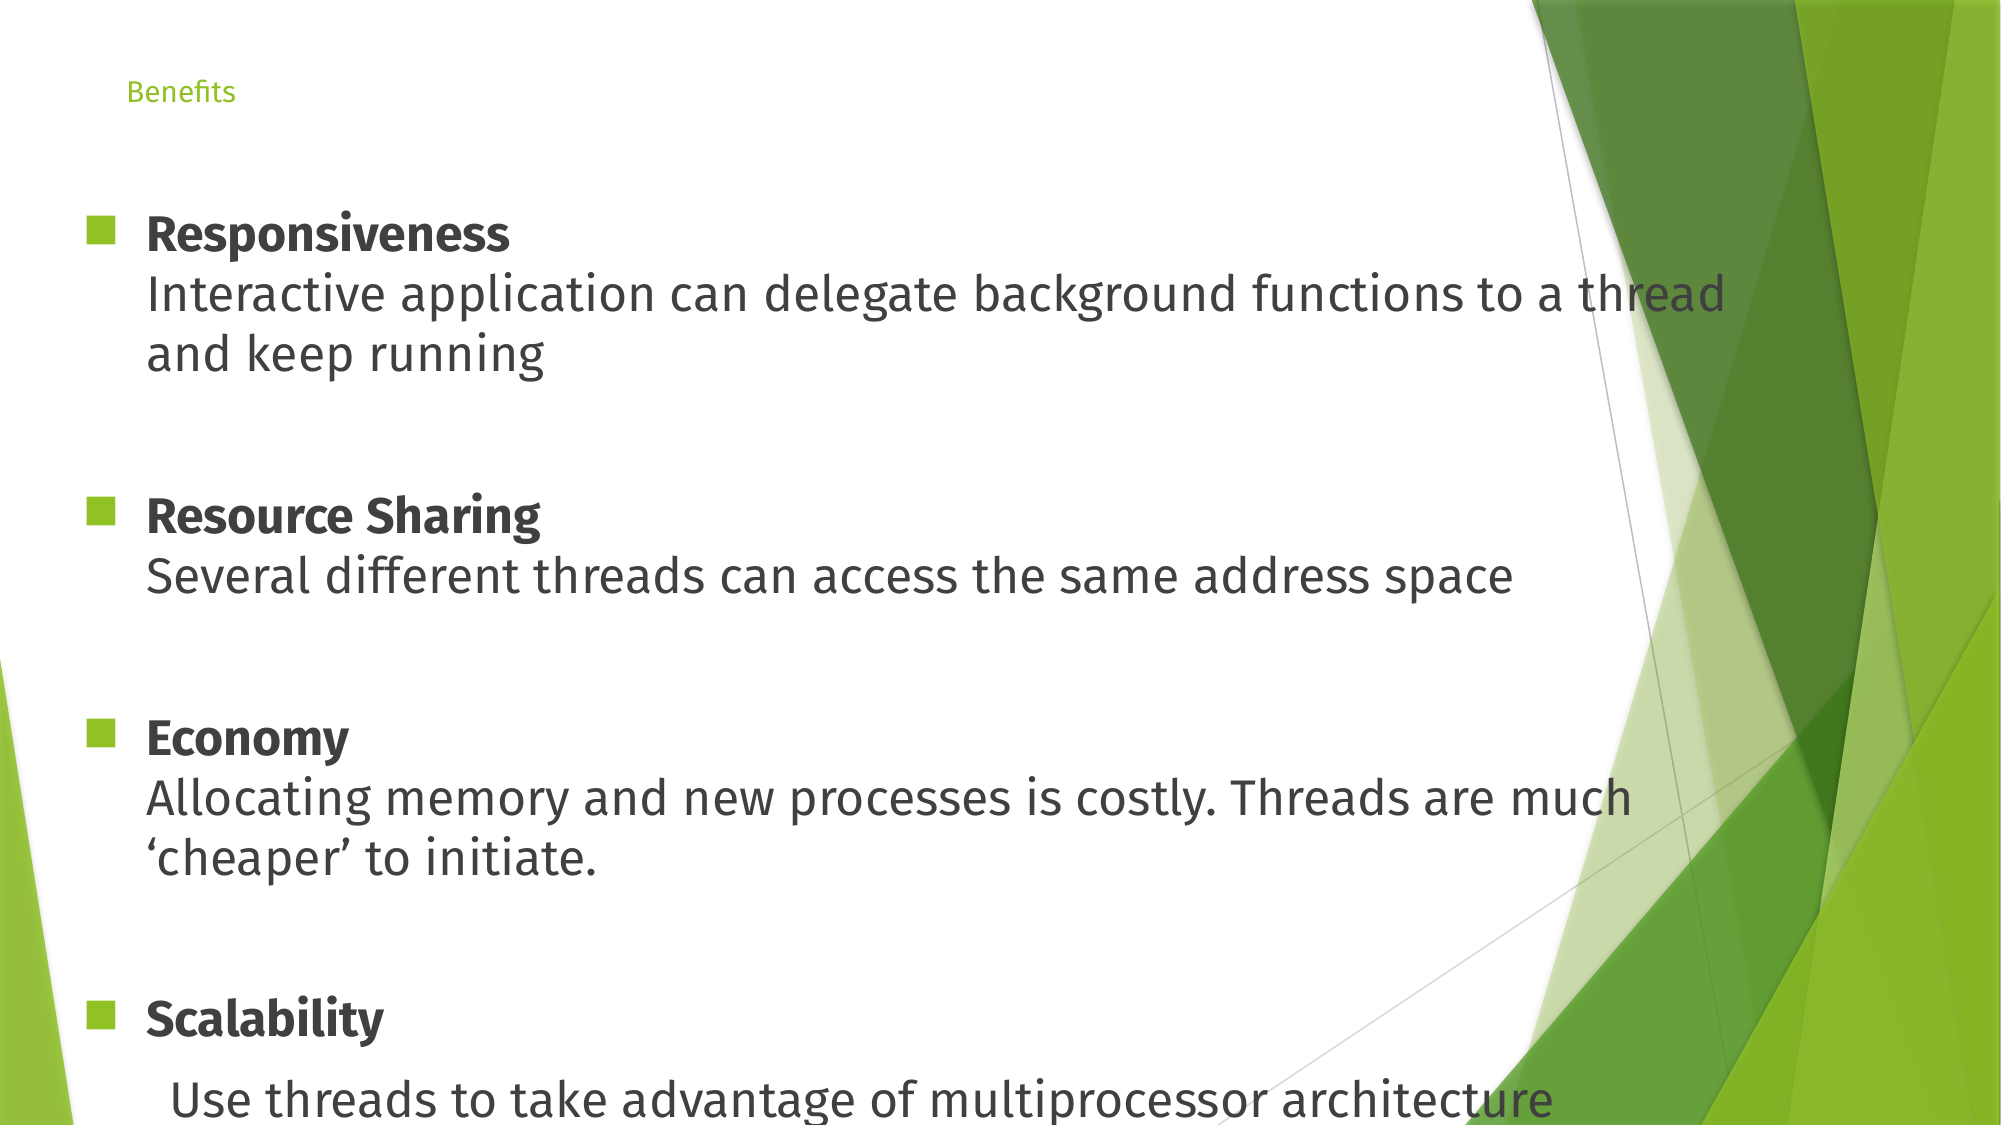

# Benefits
Responsiveness
Interactive application can delegate background functions to a thread and keep running

Resource Sharing
Several different threads can access the same address space

Economy
Allocating memory and new processes is costly. Threads are much ‘cheaper’ to initiate.

Scalability
      Use threads to take advantage of multiprocessor architecture